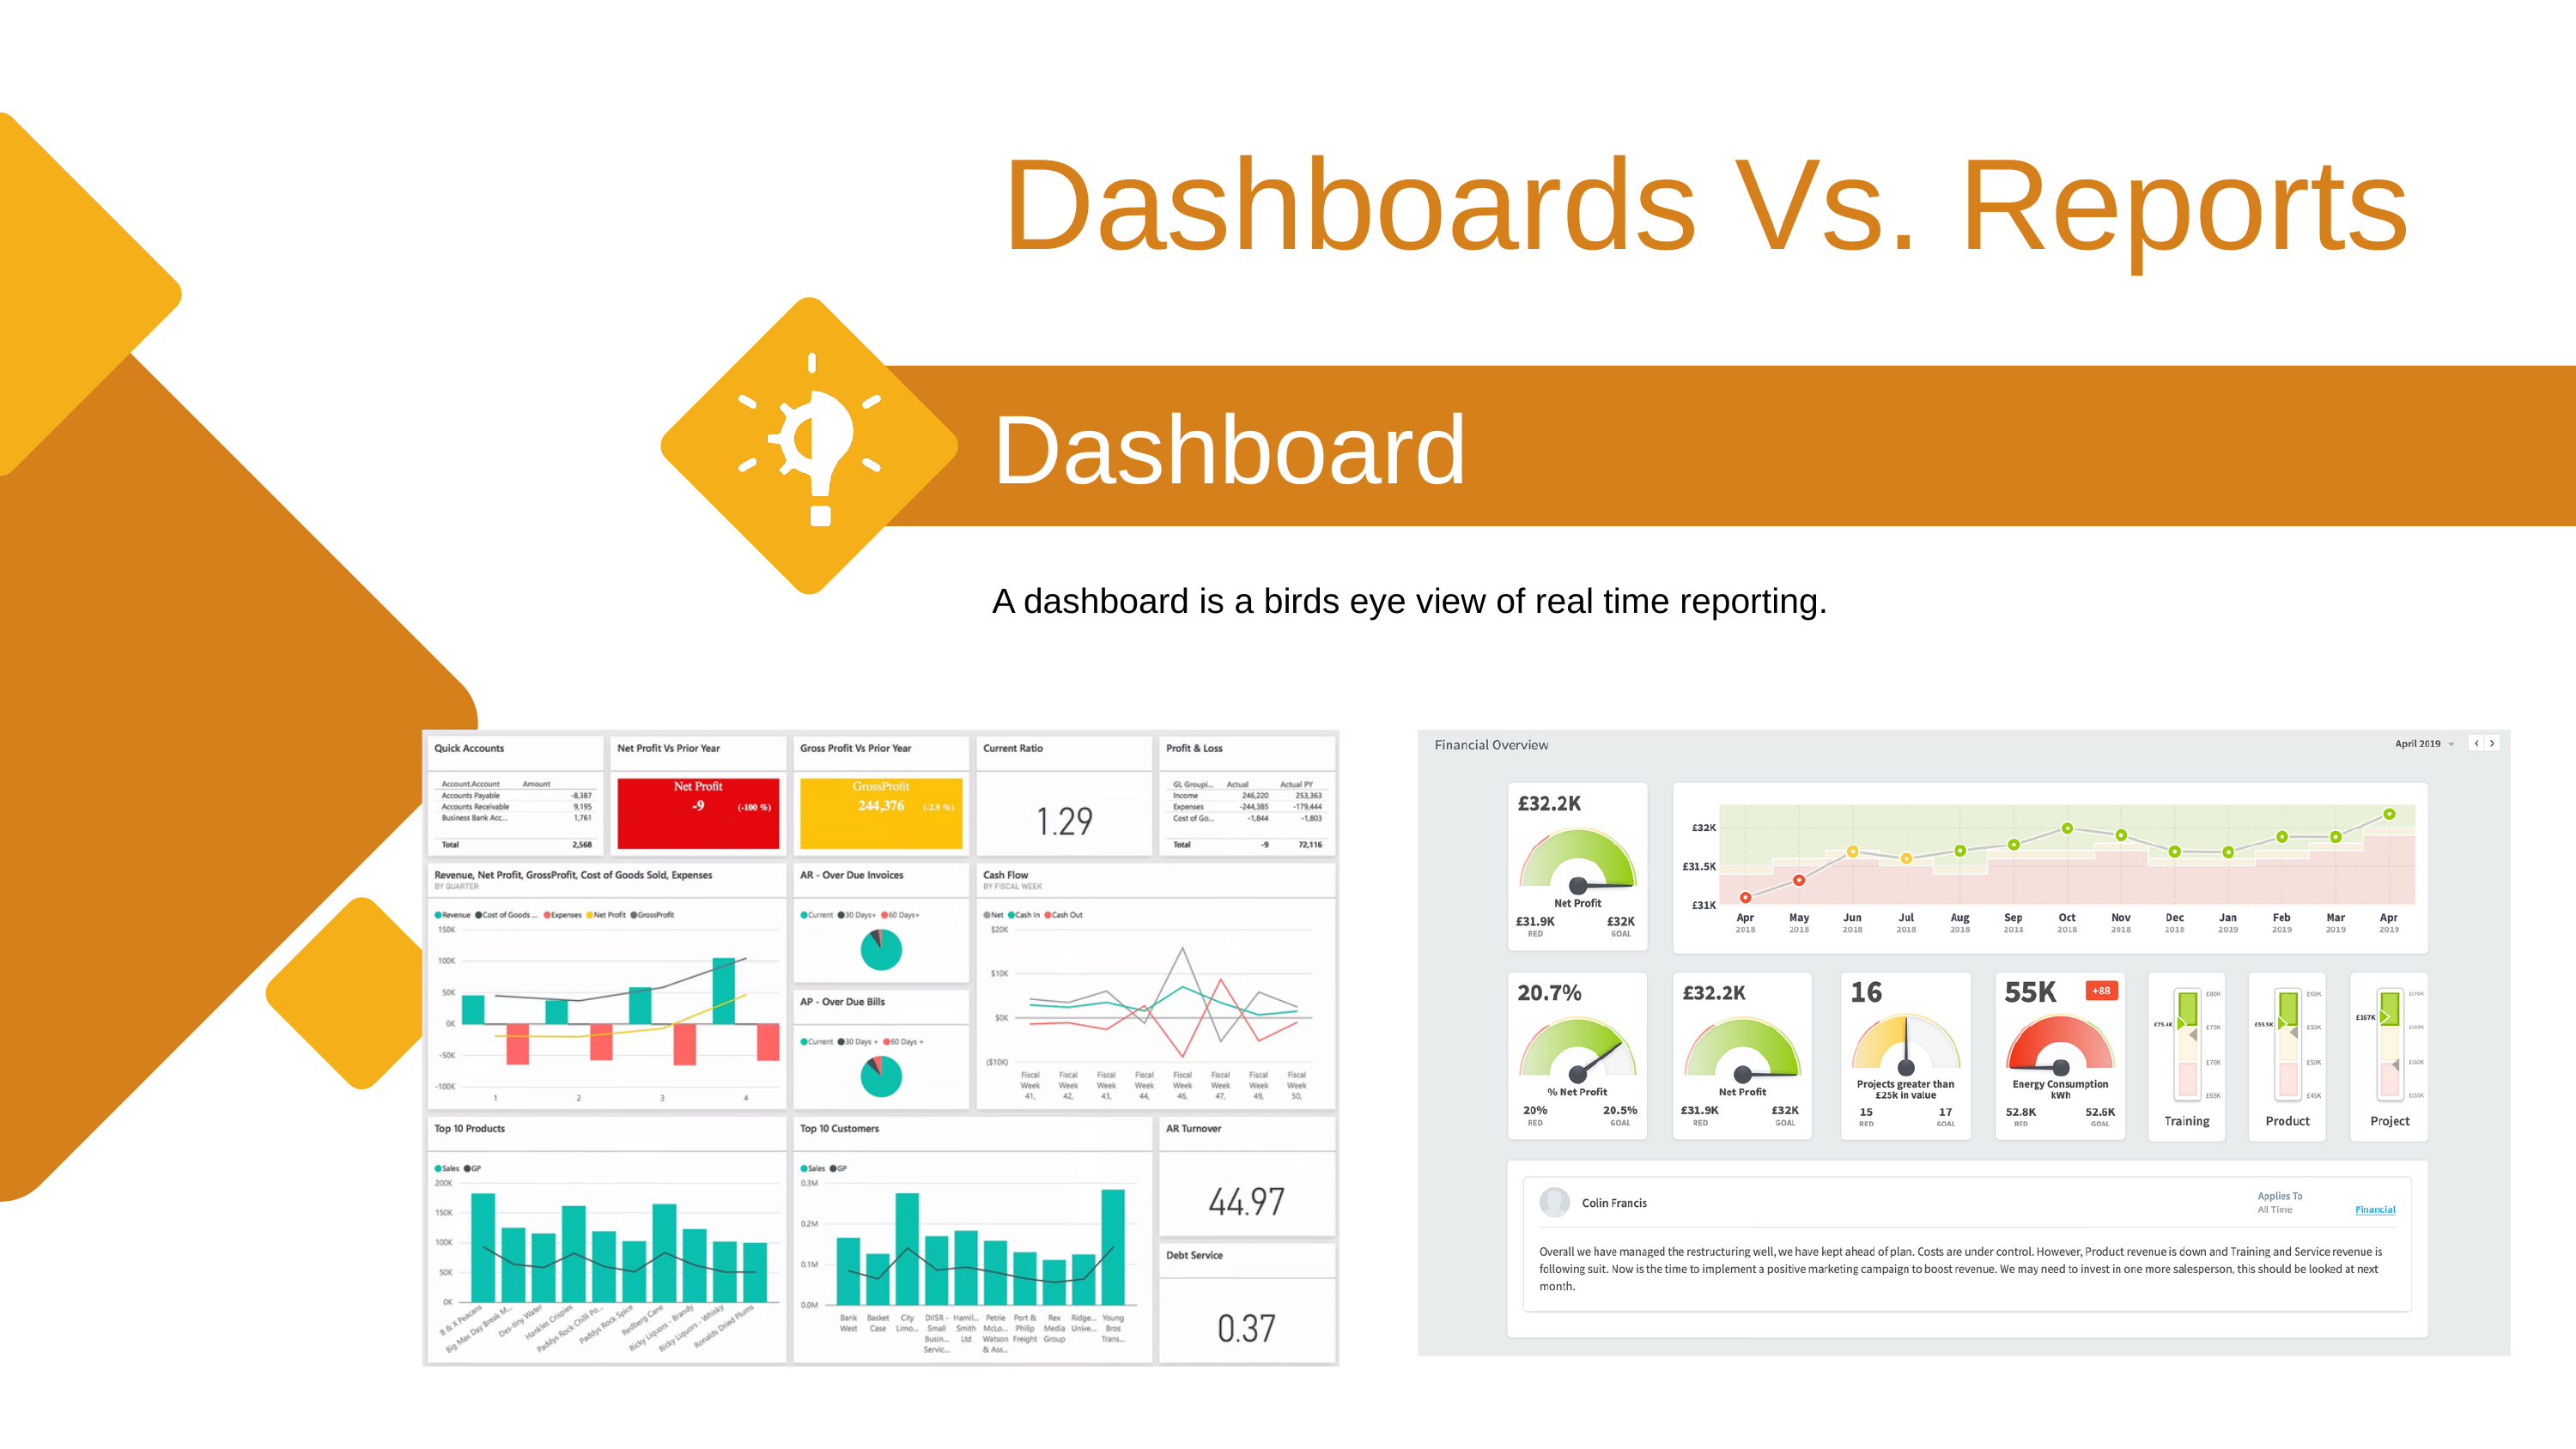

Dashboards Vs. Reports

Dashboard
A dashboard is a birds eye view of real time reporting.